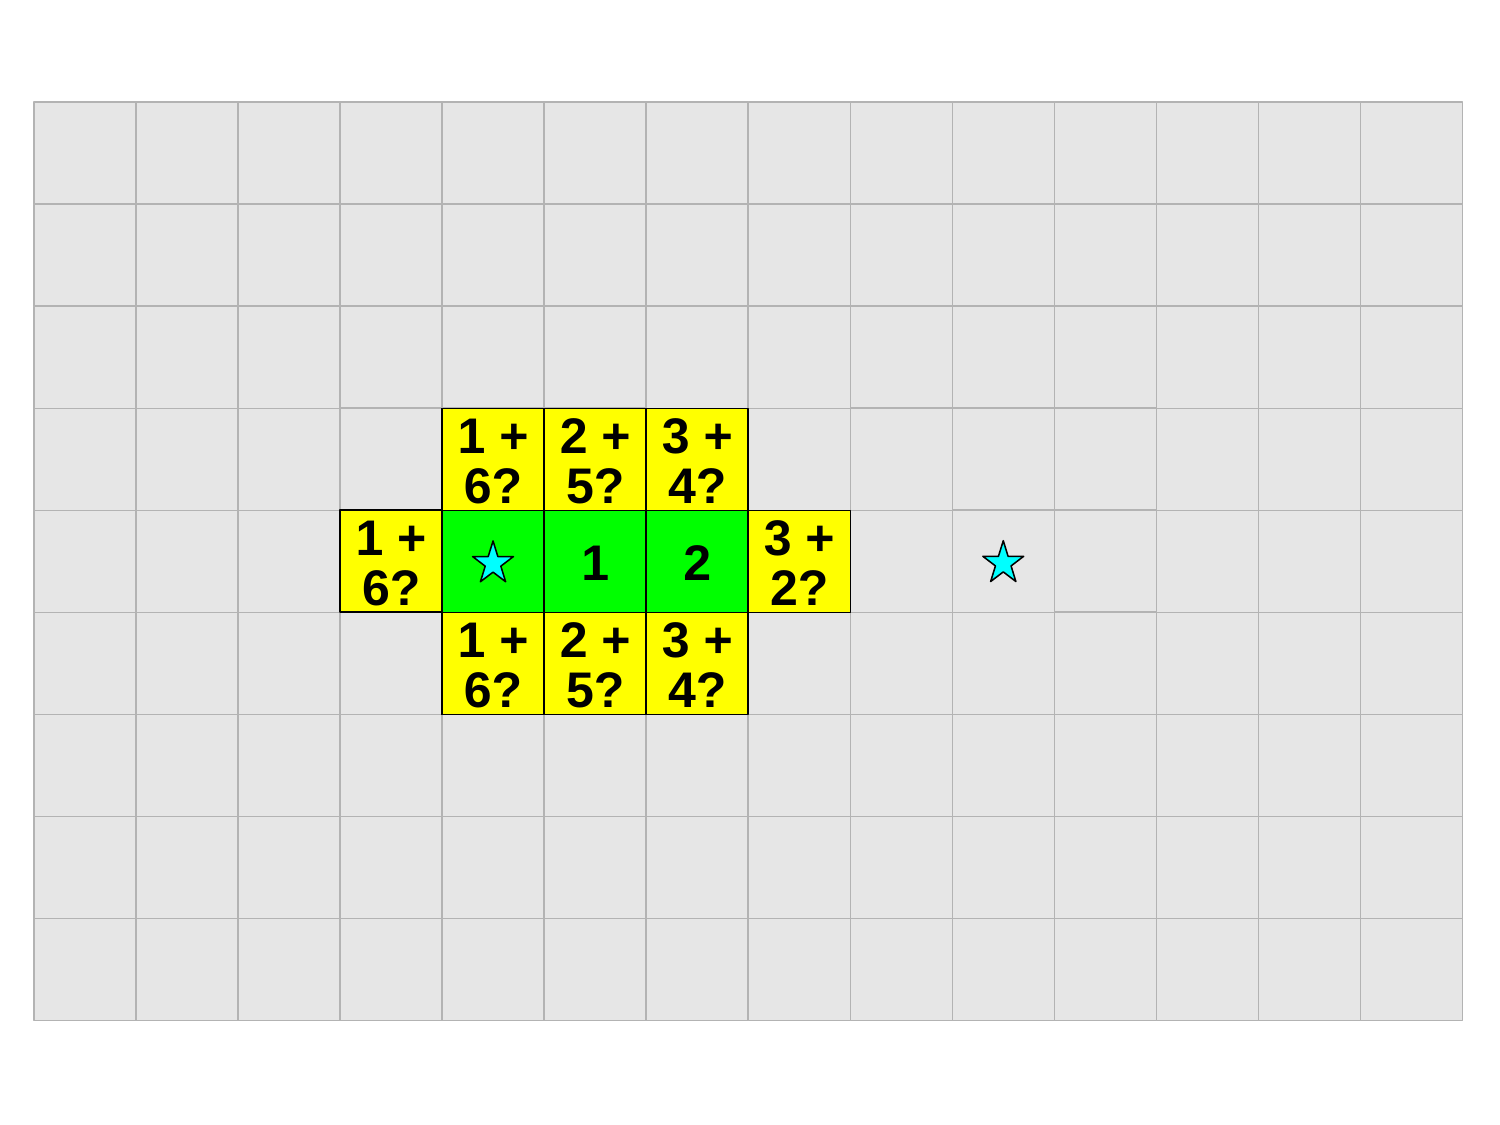

1 +
5?
1 +
6?
2 +
4?
2 +
5?
3 +
4?

1 +
6?

1
2
3 +
2?

1 +
5?
1 +
6?
2 +
4?
2 +
5?
3 +
4?